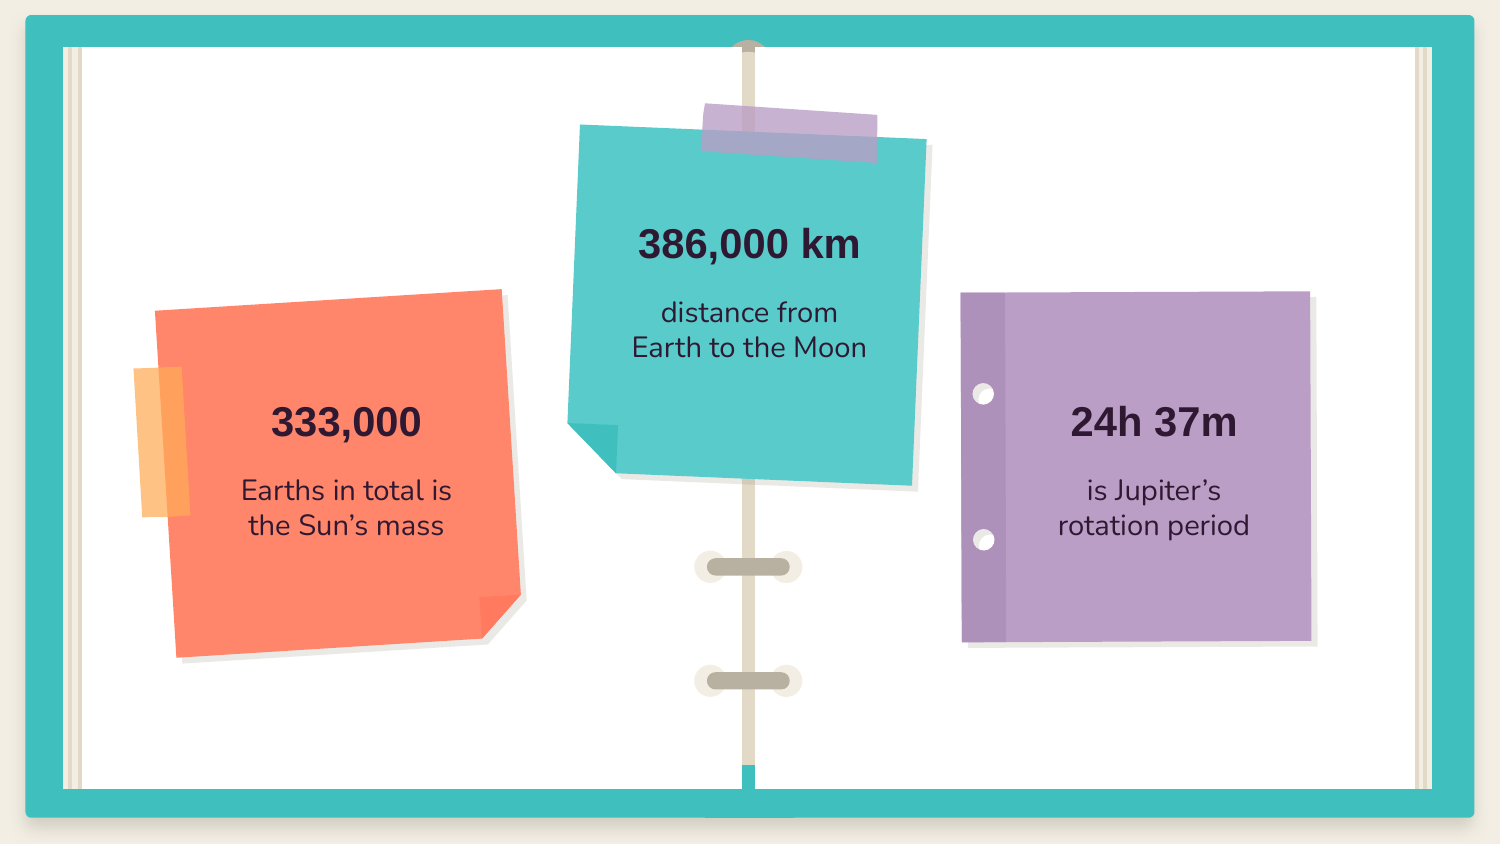

# 386,000 km
distance from Earth to the Moon

333,000
24h 37m
Earths in total is the Sun’s mass
is Jupiter’s rotation period